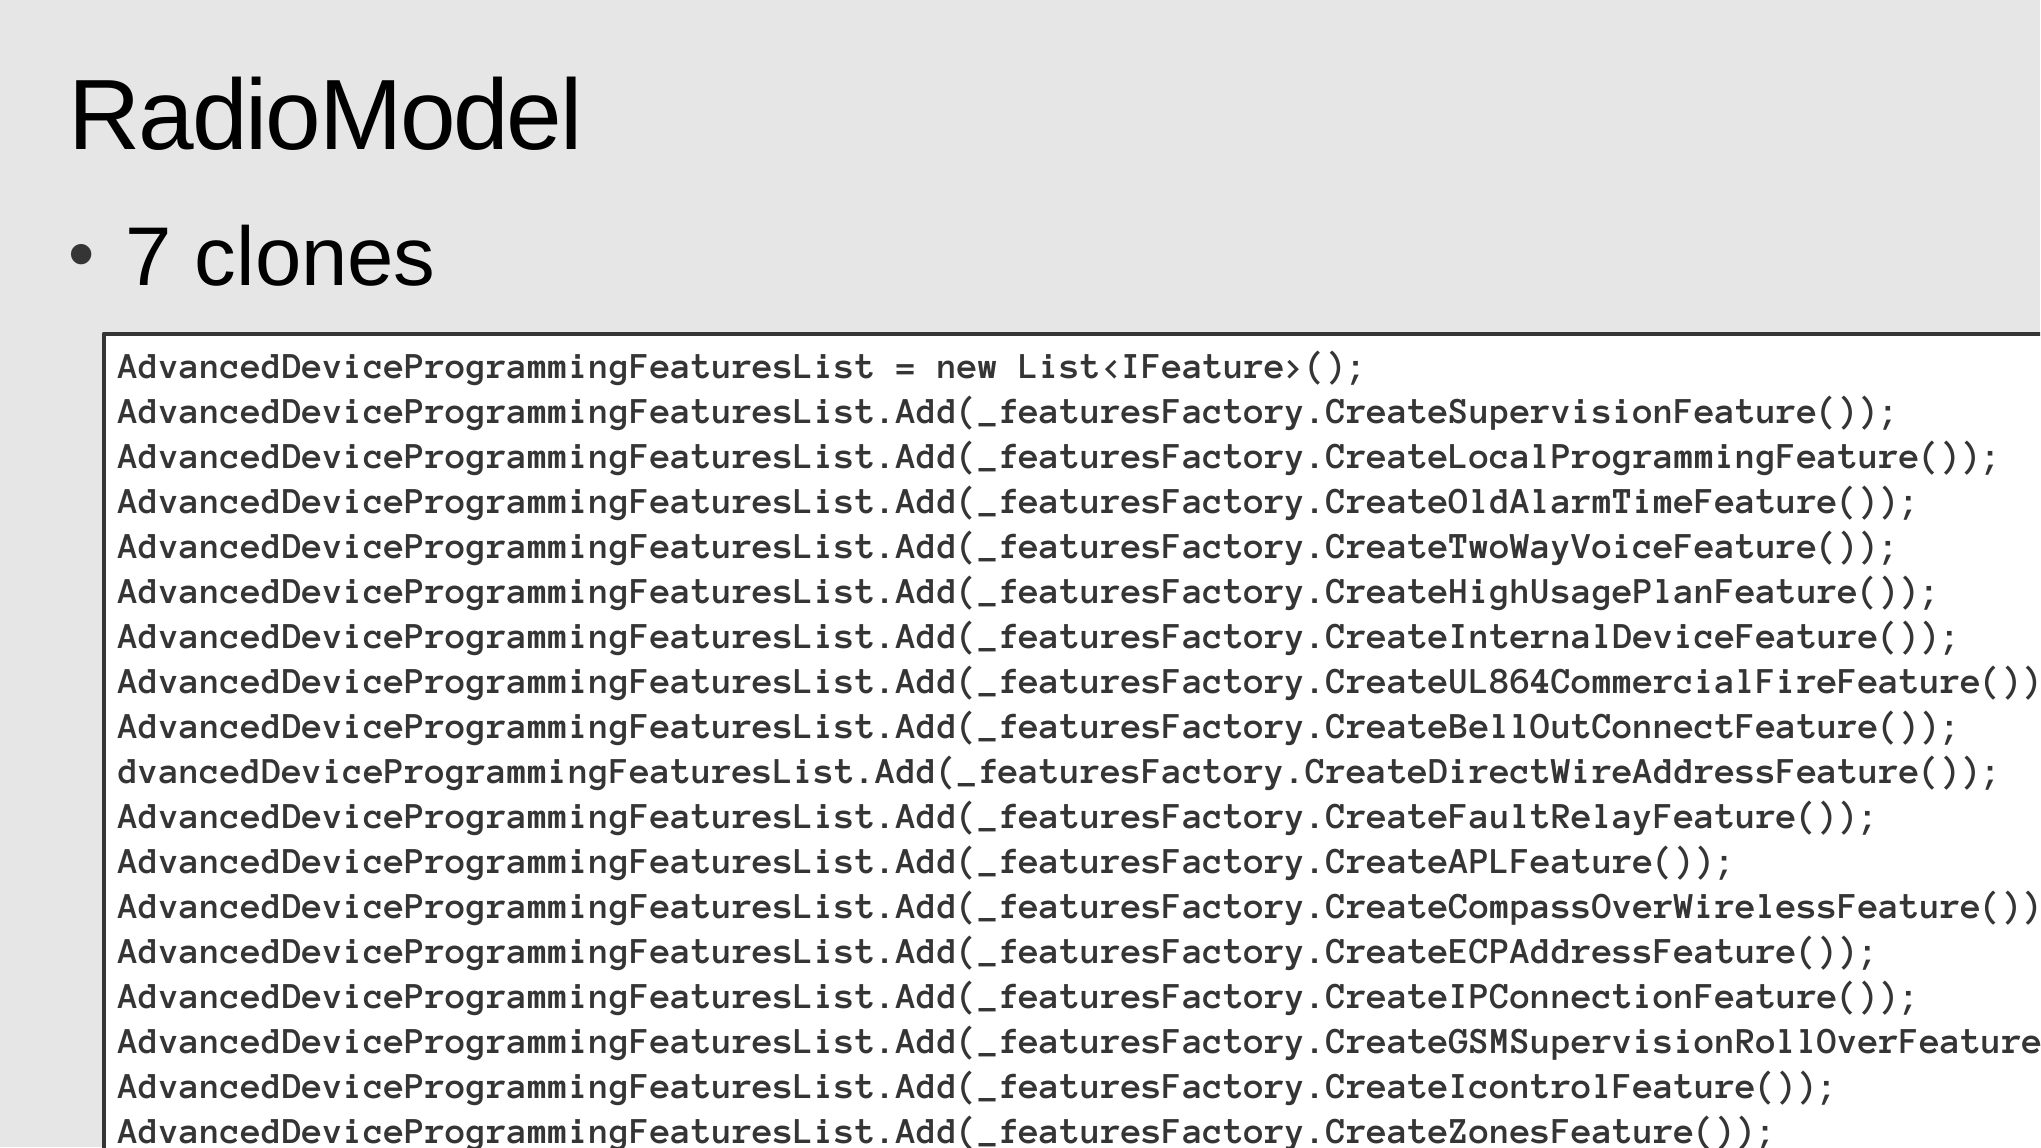

# RadioModel
7 clones
AdvancedDeviceProgrammingFeaturesList = new List<IFeature>();
AdvancedDeviceProgrammingFeaturesList.Add(_featuresFactory.CreateSupervisionFeature());
AdvancedDeviceProgrammingFeaturesList.Add(_featuresFactory.CreateLocalProgrammingFeature());
AdvancedDeviceProgrammingFeaturesList.Add(_featuresFactory.CreateOldAlarmTimeFeature());
AdvancedDeviceProgrammingFeaturesList.Add(_featuresFactory.CreateTwoWayVoiceFeature());
AdvancedDeviceProgrammingFeaturesList.Add(_featuresFactory.CreateHighUsagePlanFeature());
AdvancedDeviceProgrammingFeaturesList.Add(_featuresFactory.CreateInternalDeviceFeature());
AdvancedDeviceProgrammingFeaturesList.Add(_featuresFactory.CreateUL864CommercialFireFeature());
AdvancedDeviceProgrammingFeaturesList.Add(_featuresFactory.CreateBellOutConnectFeature());
dvancedDeviceProgrammingFeaturesList.Add(_featuresFactory.CreateDirectWireAddressFeature());
AdvancedDeviceProgrammingFeaturesList.Add(_featuresFactory.CreateFaultRelayFeature());
AdvancedDeviceProgrammingFeaturesList.Add(_featuresFactory.CreateAPLFeature());
AdvancedDeviceProgrammingFeaturesList.Add(_featuresFactory.CreateCompassOverWirelessFeature());
AdvancedDeviceProgrammingFeaturesList.Add(_featuresFactory.CreateECPAddressFeature());
AdvancedDeviceProgrammingFeaturesList.Add(_featuresFactory.CreateIPConnectionFeature());
AdvancedDeviceProgrammingFeaturesList.Add(_featuresFactory.CreateGSMSupervisionRollOverFeature());
AdvancedDeviceProgrammingFeaturesList.Add(_featuresFactory.CreateIcontrolFeature());
AdvancedDeviceProgrammingFeaturesList.Add(_featuresFactory.CreateZonesFeature());
AdvancedDeviceProgrammingFeaturesList.Add(_featuresFactory.CreateRemoteServicesFeature());
AdvancedDeviceProgrammingFeaturesList.Add(_featuresFactory.CreateKeyPadTypeFeature());
AdvancedDeviceProgrammingFeaturesList.Add(_featuresFactory.CreateMultiPartitionFeature());
AdvancedDeviceProgrammingFeaturesList.Add(_featuresFactory.CreateMultiModeFeature());
AdvancedDeviceProgrammingFeaturesList.Add(_featuresFactory.CreateMultiModeAddressFeature());
AdvancedDeviceProgrammingFeaturesList.Add(_featuresFactory.CreateEthernetPowerSaveFeature());